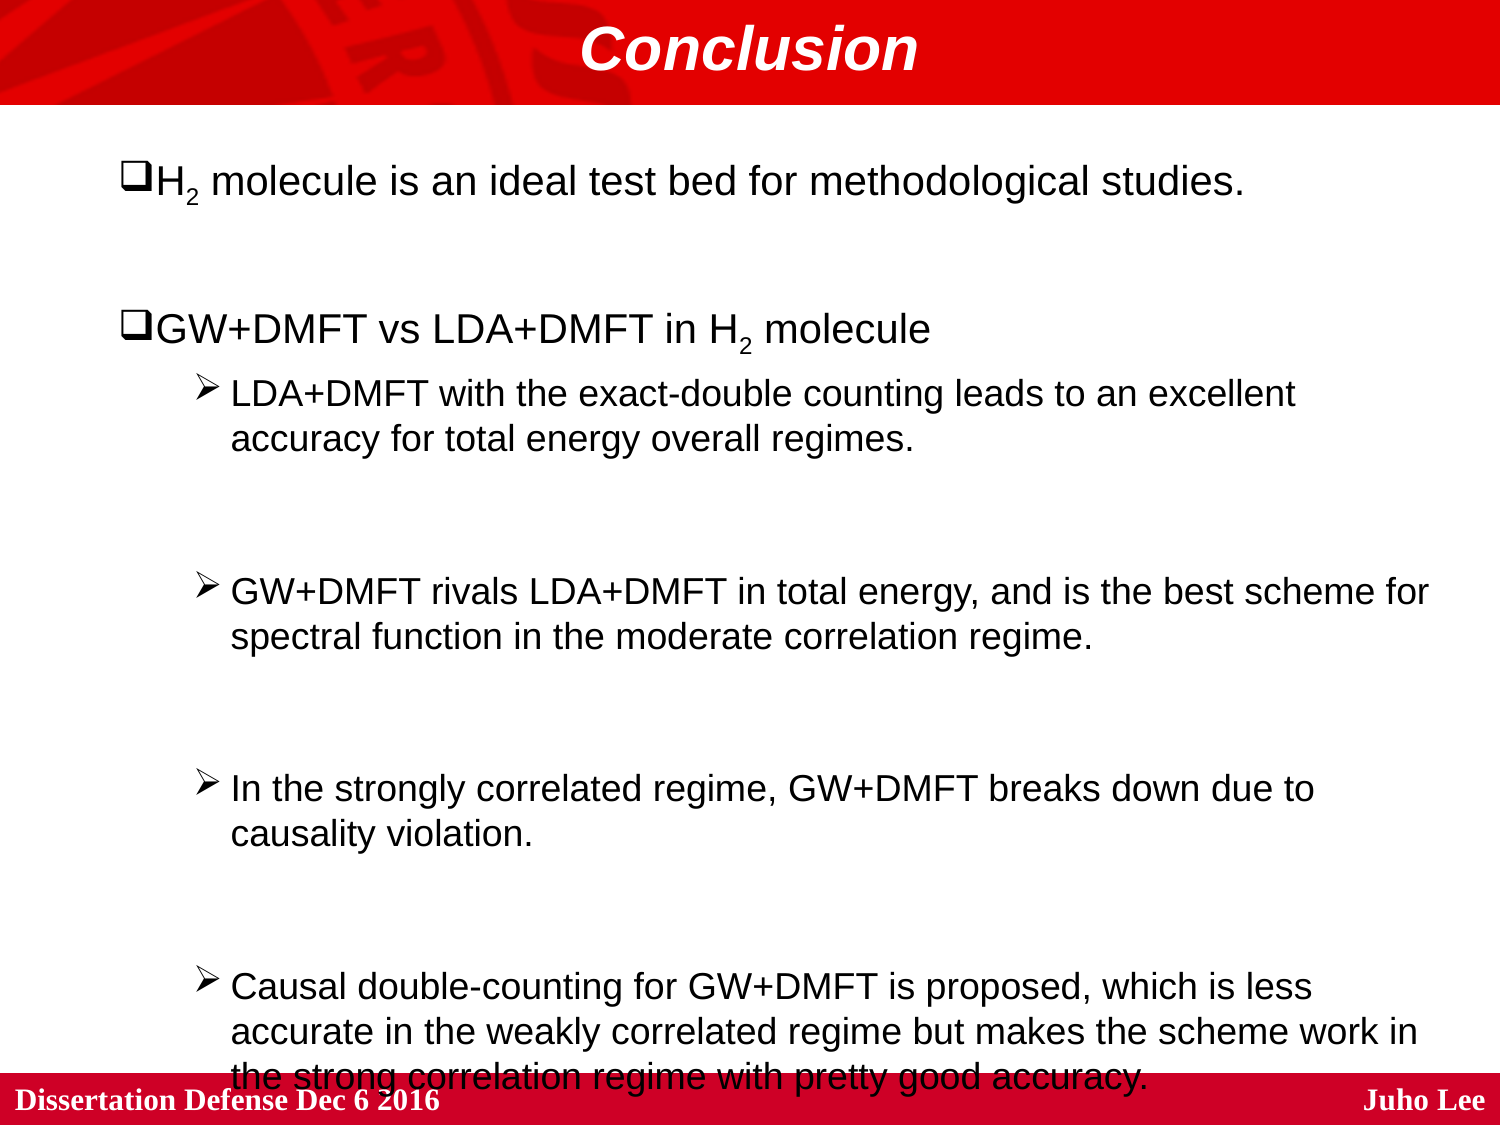

# Conclusion
H2 molecule is an ideal test bed for methodological studies.

GW+DMFT vs LDA+DMFT in H2 molecule
LDA+DMFT with the exact-double counting leads to an excellent accuracy for total energy overall regimes.

GW+DMFT rivals LDA+DMFT in total energy, and is the best scheme for spectral function in the moderate correlation regime.

In the strongly correlated regime, GW+DMFT breaks down due to causality violation.

Causal double-counting for GW+DMFT is proposed, which is less accurate in the weakly correlated regime but makes the scheme work in the strong correlation regime with pretty good accuracy.